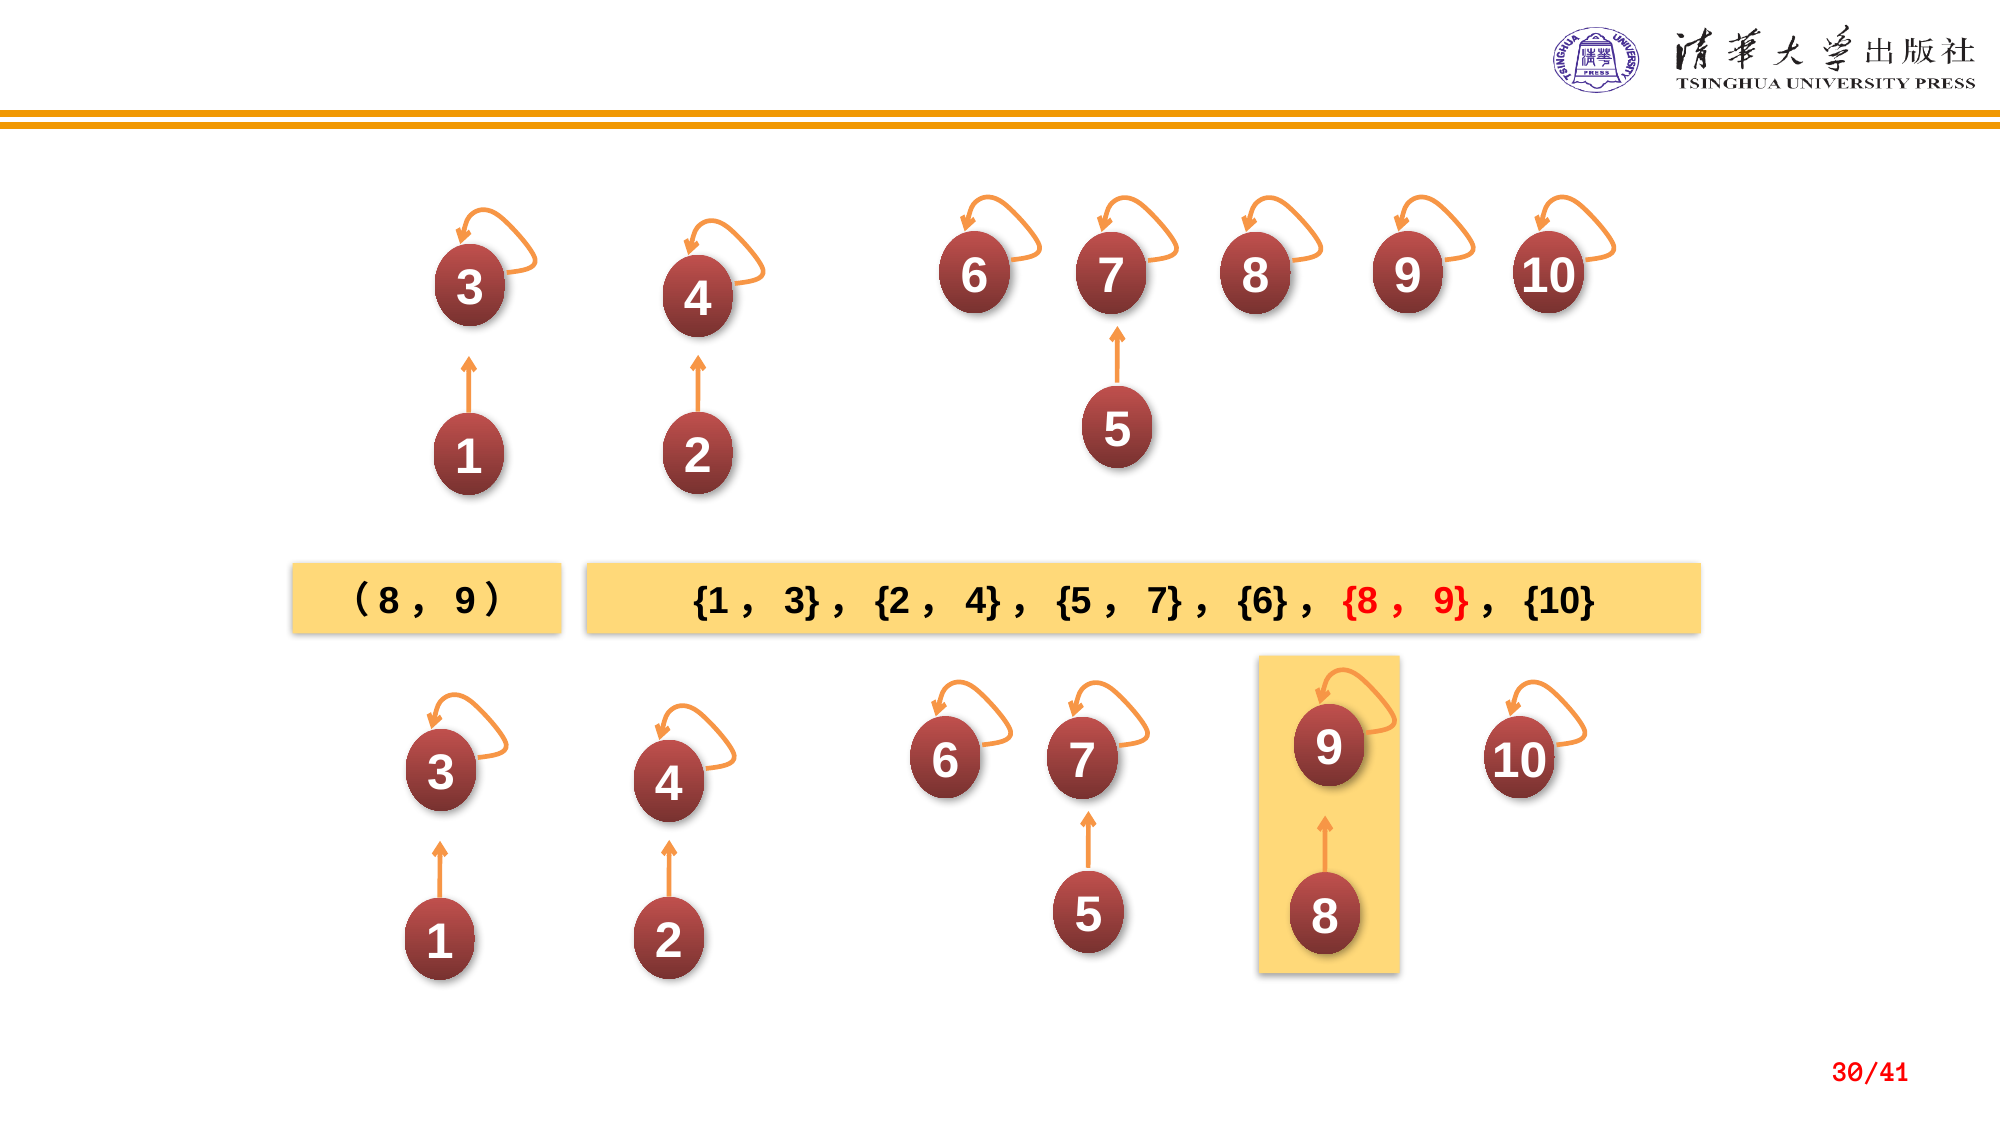

6

9

10

7

8

3

4
5
2
1
（8，9）
{1，3}，{2，4}，{5，7}，{6}，{8，9}，{10}

9

6

10

7

3

4
5
8
2
1